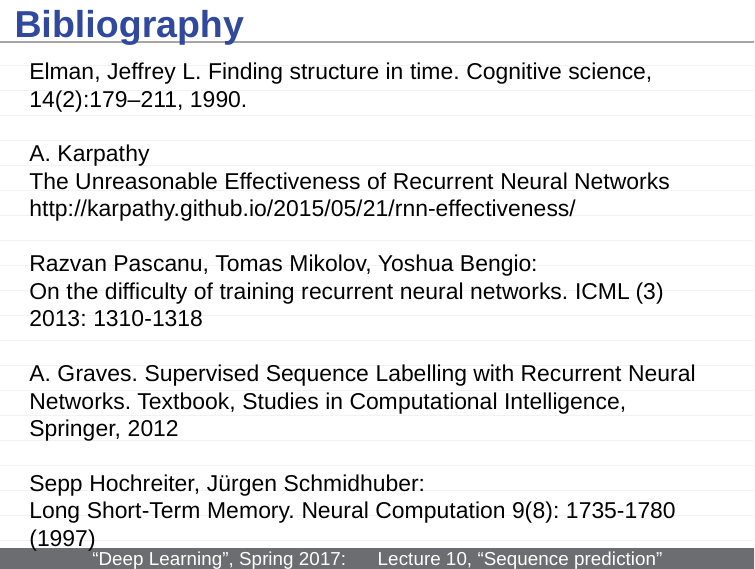

# Bibliography
Elman, Jeffrey L. Finding structure in time. Cognitive science, 14(2):179–211, 1990.

A. Karpathy
The Unreasonable Effectiveness of Recurrent Neural Networks
http://karpathy.github.io/2015/05/21/rnn-effectiveness/

Razvan Pascanu, Tomas Mikolov, Yoshua Bengio:
On the difficulty of training recurrent neural networks. ICML (3) 2013: 1310-1318

A. Graves. Supervised Sequence Labelling with Recurrent Neural Networks. Textbook, Studies in Computational Intelligence, Springer, 2012

Sepp Hochreiter, Jürgen Schmidhuber:
Long Short-Term Memory. Neural Computation 9(8): 1735-1780 (1997)